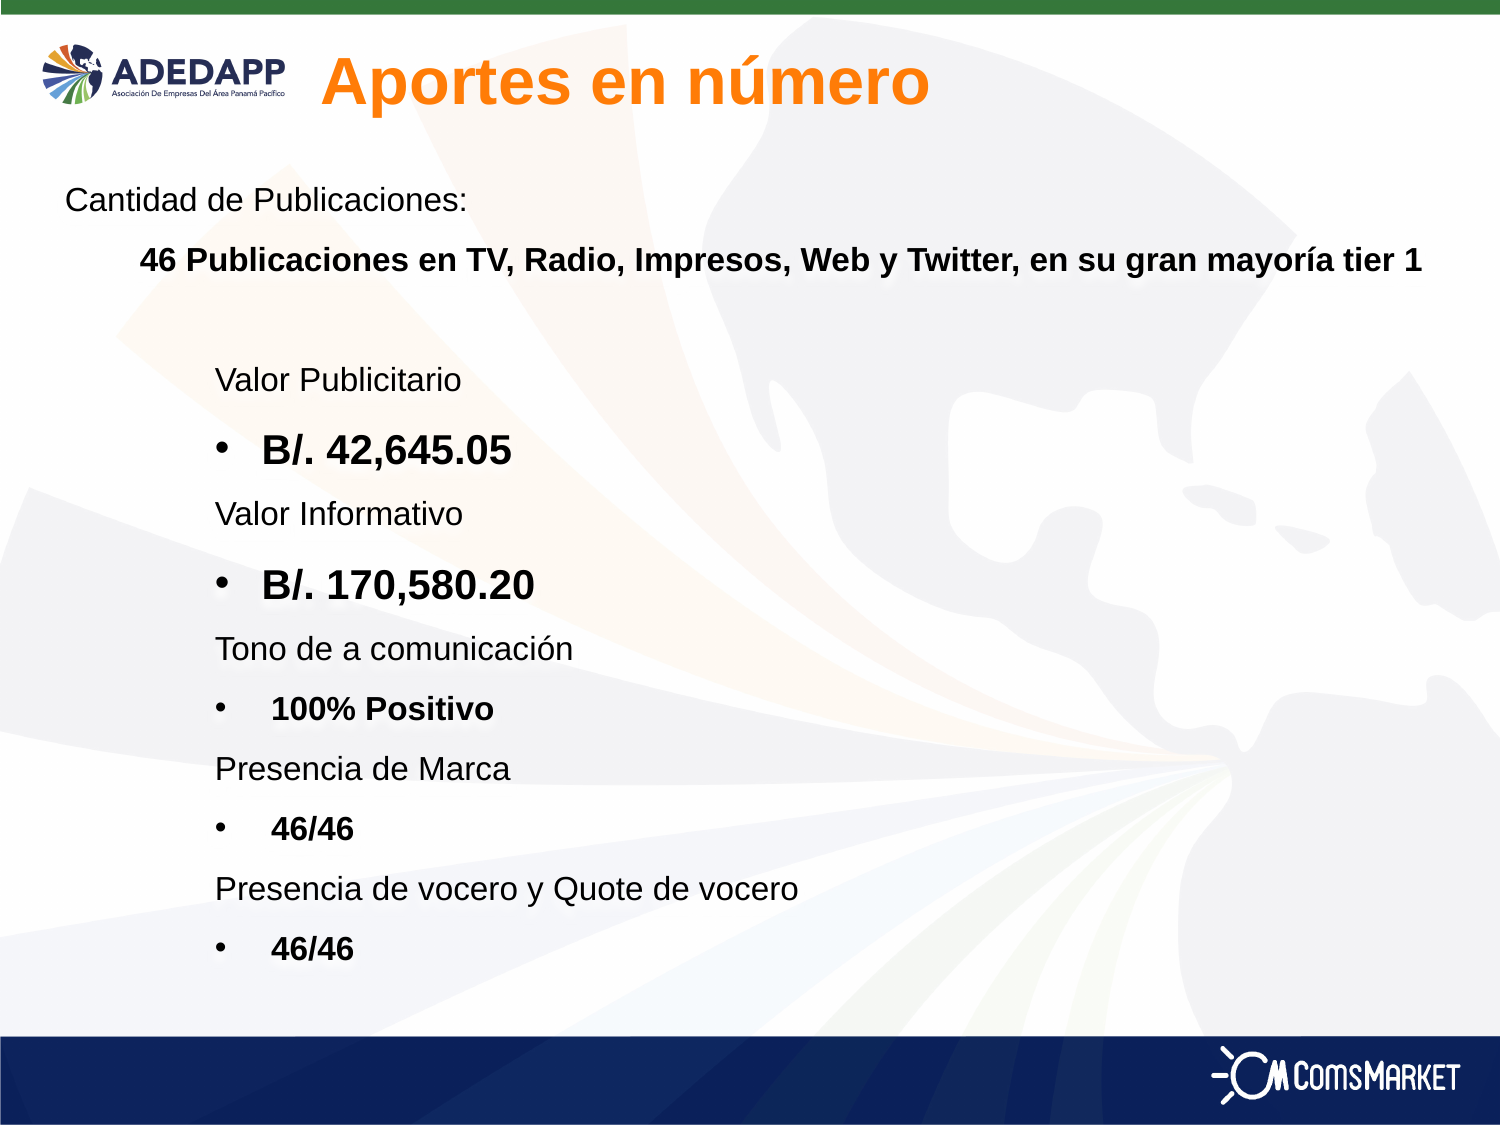

Aportes en número
Cantidad de Publicaciones:
46 Publicaciones en TV, Radio, Impresos, Web y Twitter, en su gran mayoría tier 1

	Valor Publicitario
B/. 42,645.05
	Valor Informativo
B/. 170,580.20
	Tono de a comunicación
100% Positivo
	Presencia de Marca
46/46
	Presencia de vocero y Quote de vocero
46/46